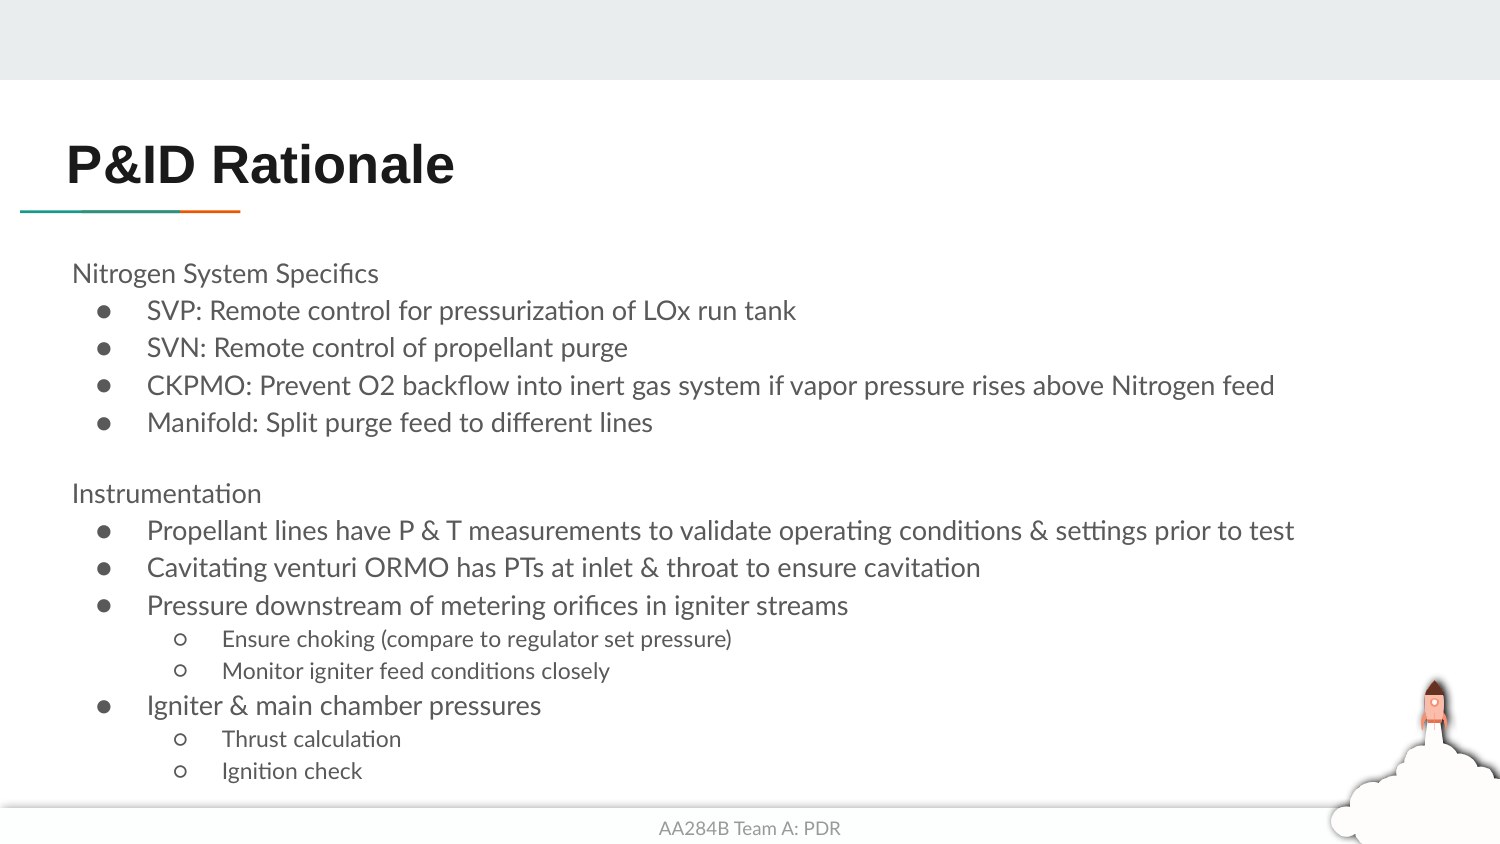

# P&ID Rationale
Nitrogen System Specifics
SVP: Remote control for pressurization of LOx run tank
SVN: Remote control of propellant purge
CKPMO: Prevent O2 backflow into inert gas system if vapor pressure rises above Nitrogen feed
Manifold: Split purge feed to different lines
Instrumentation
Propellant lines have P & T measurements to validate operating conditions & settings prior to test
Cavitating venturi ORMO has PTs at inlet & throat to ensure cavitation
Pressure downstream of metering orifices in igniter streams
Ensure choking (compare to regulator set pressure)
Monitor igniter feed conditions closely
Igniter & main chamber pressures
Thrust calculation
Ignition check